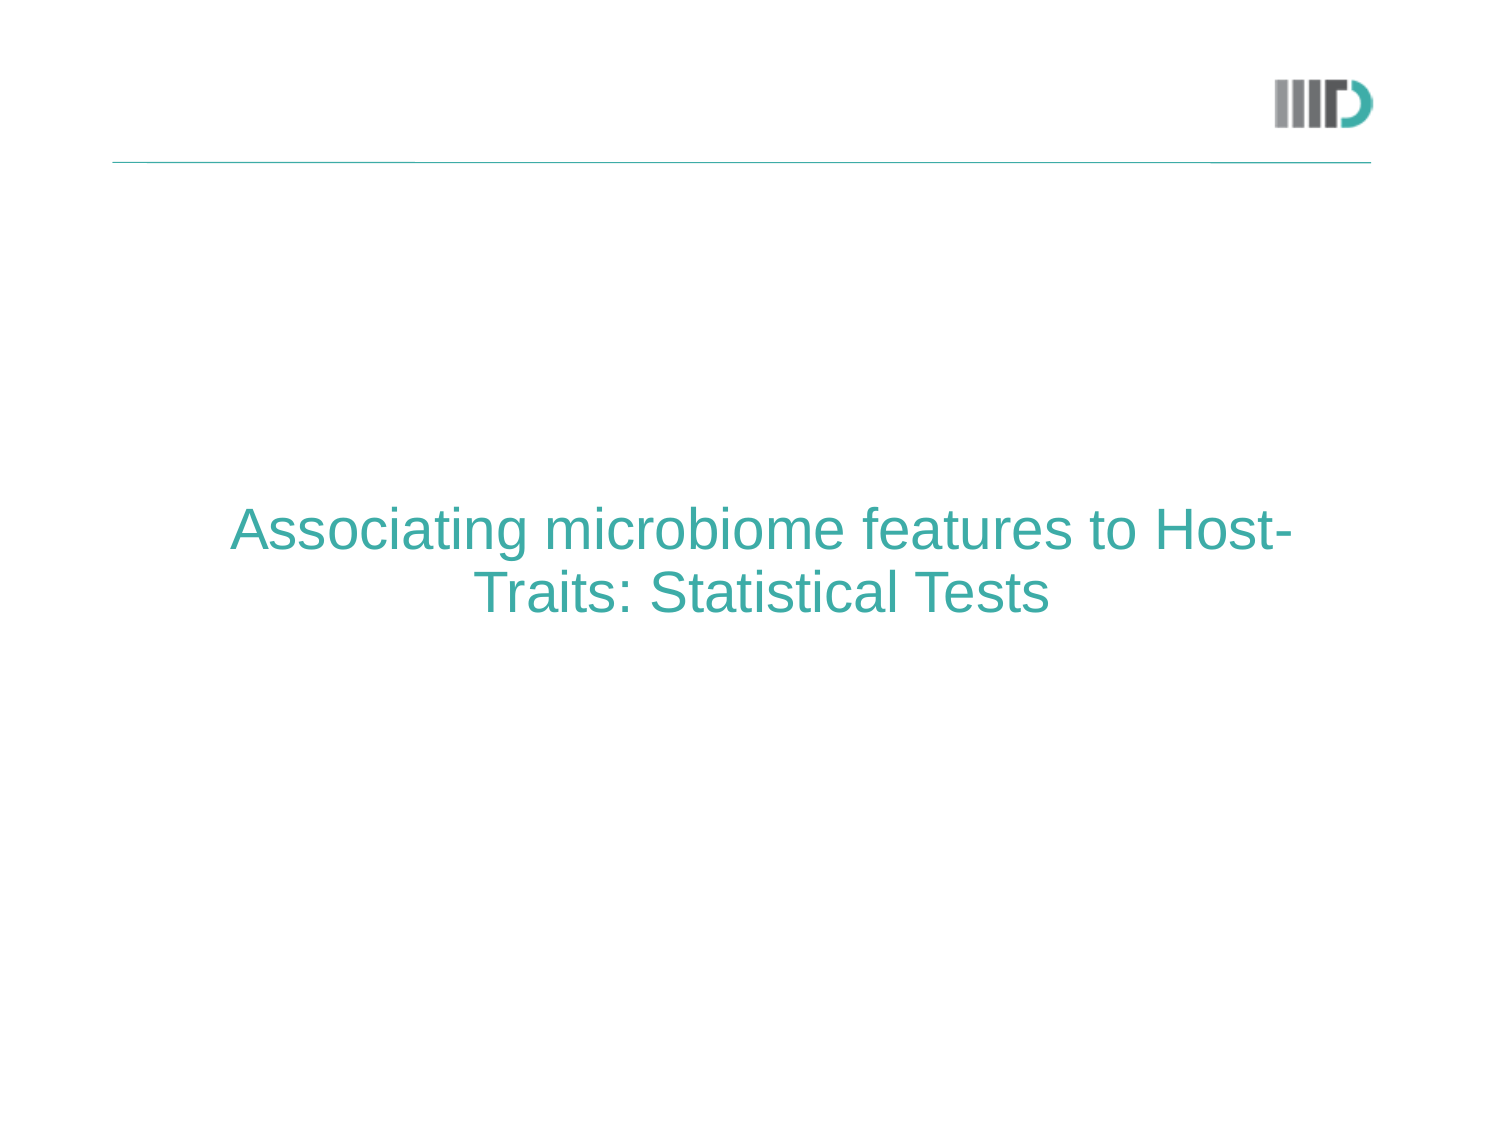

# Associating microbiome features to Host-Traits: Statistical Tests